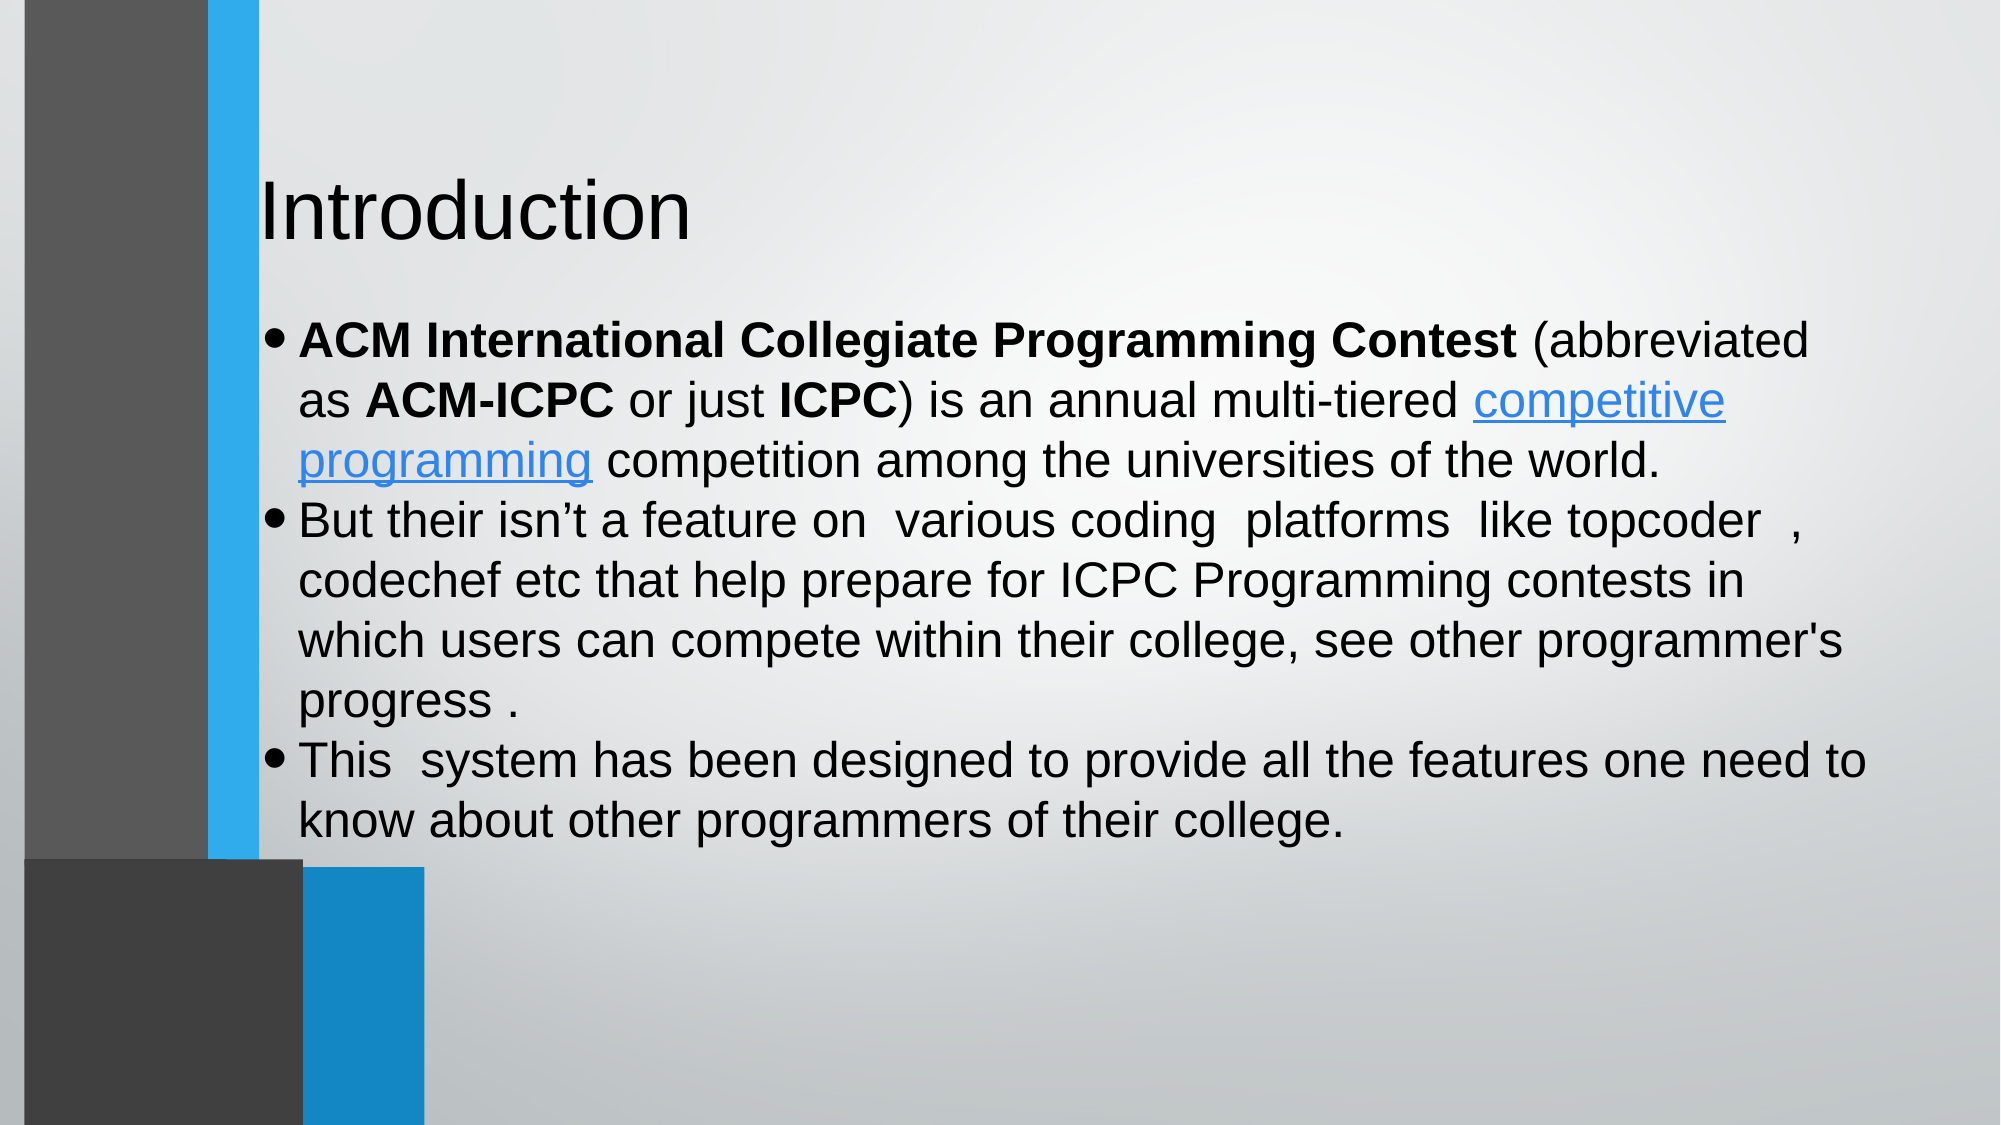

Introduction

ACM International Collegiate Programming Contest (abbreviated as ACM-ICPC or just ICPC) is an annual multi-tiered competitive programming competition among the universities of the world.
But their isn’t a feature on  various coding  platforms  like topcoder  ,  codechef etc that help prepare for ICPC Programming contests in which users can compete within their college, see other programmer's progress .
This  system has been designed to provide all the features one need to know about other programmers of their college.